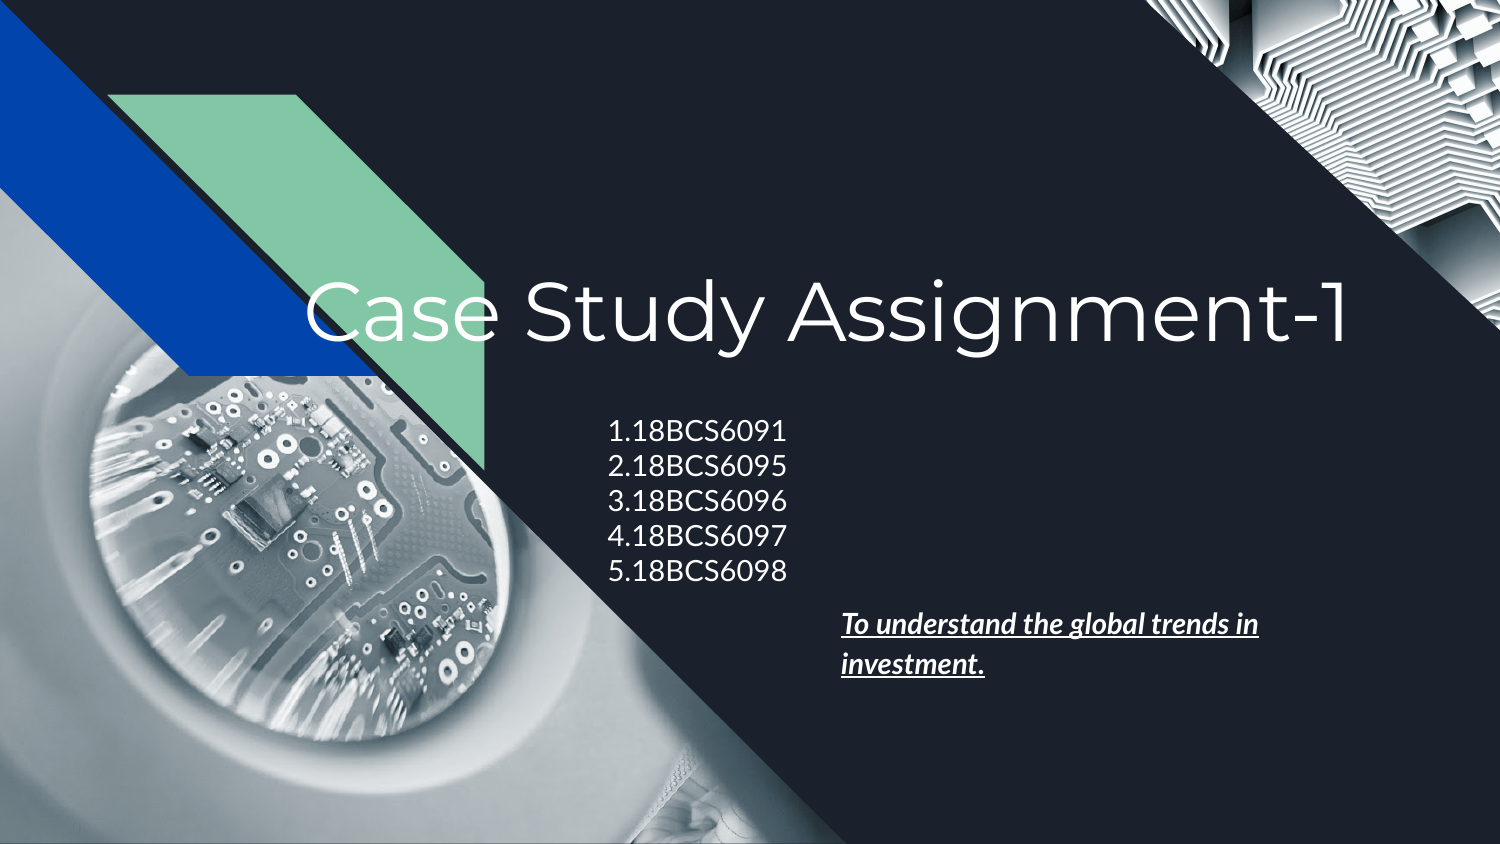

# Case Study Assignment-1
1.18BCS6091
2.18BCS6095
3.18BCS6096
4.18BCS6097
5.18BCS6098
To understand the global trends in investment.